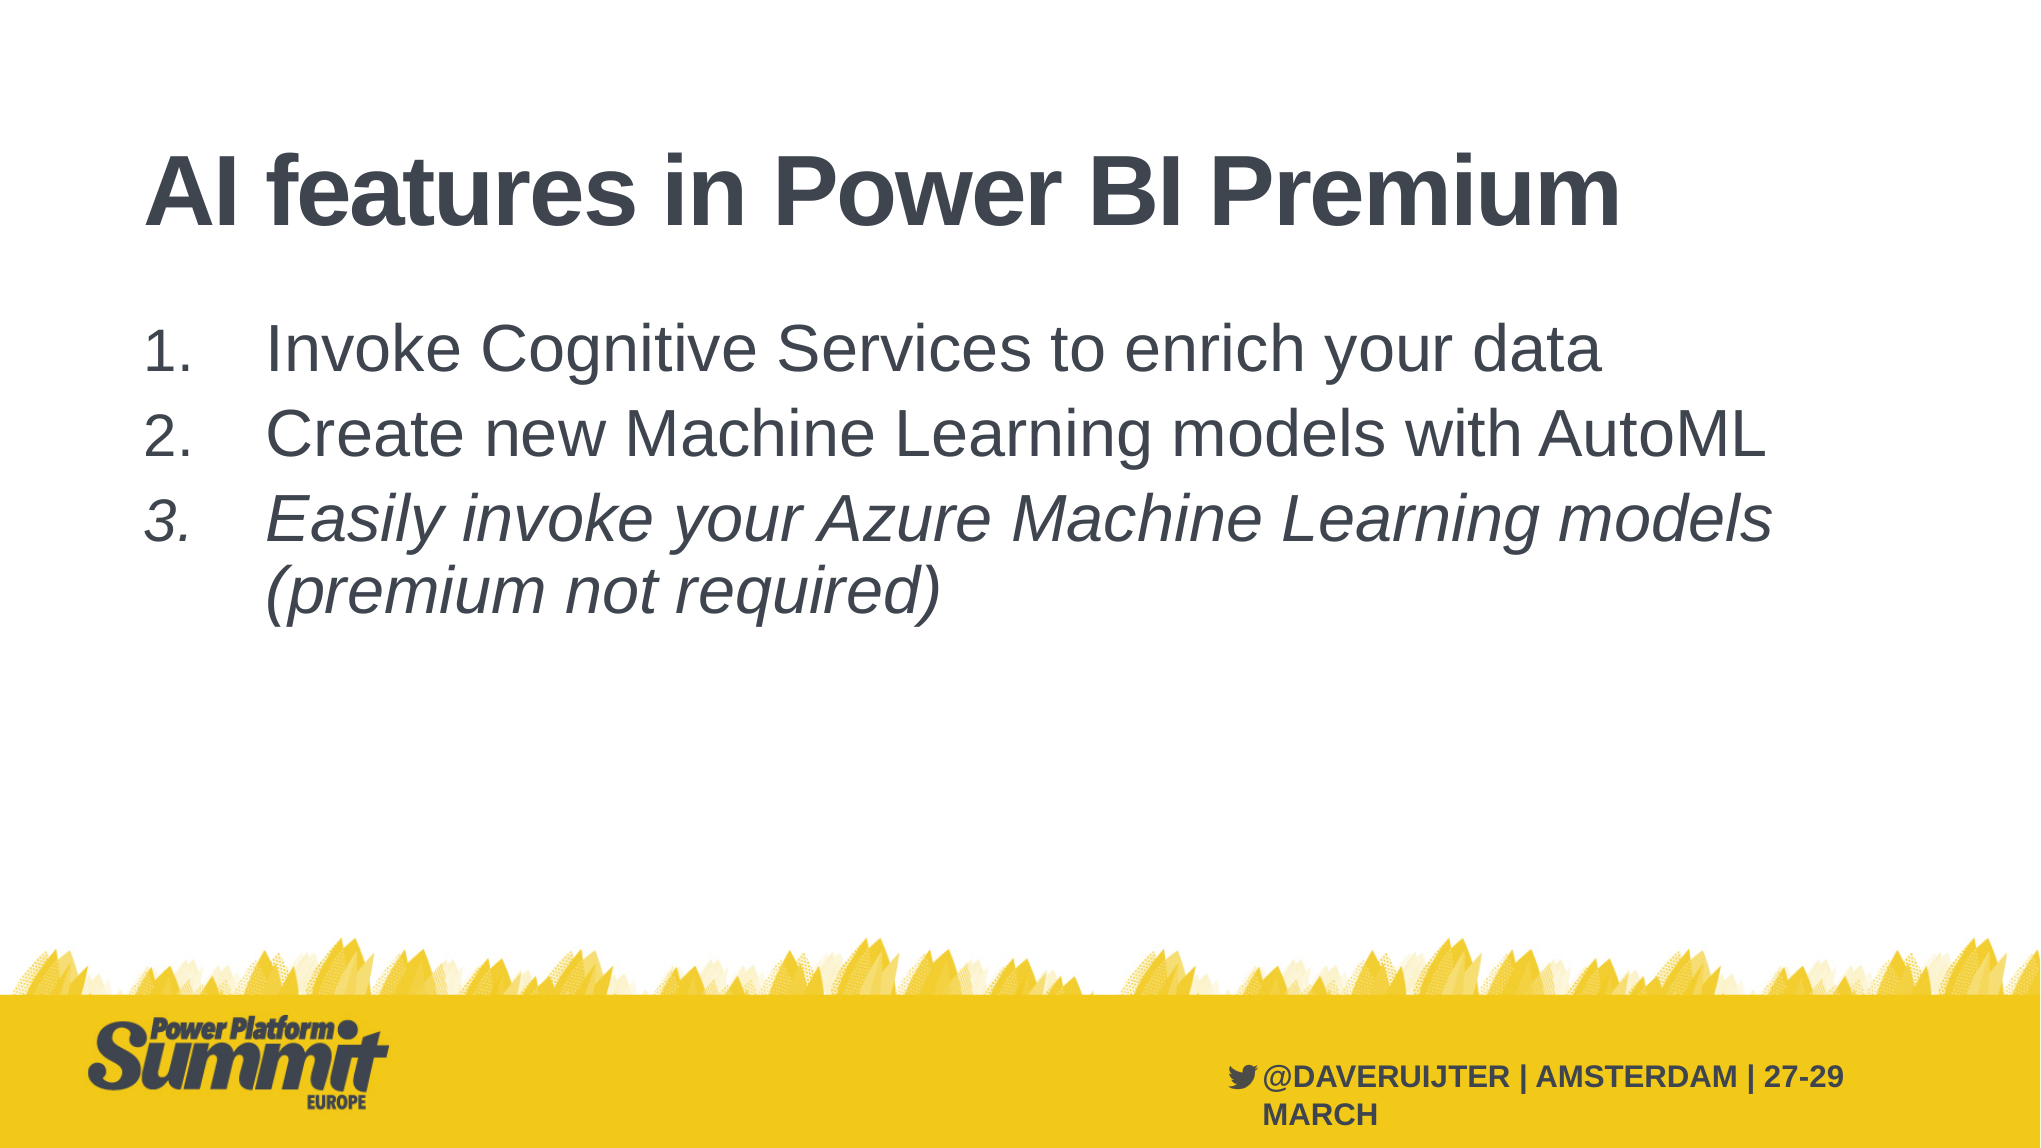

# AI features in Power BI Premium
Invoke Cognitive Services to enrich your data
Create new Machine Learning models with AutoML
Easily invoke your Azure Machine Learning models
(premium not required)